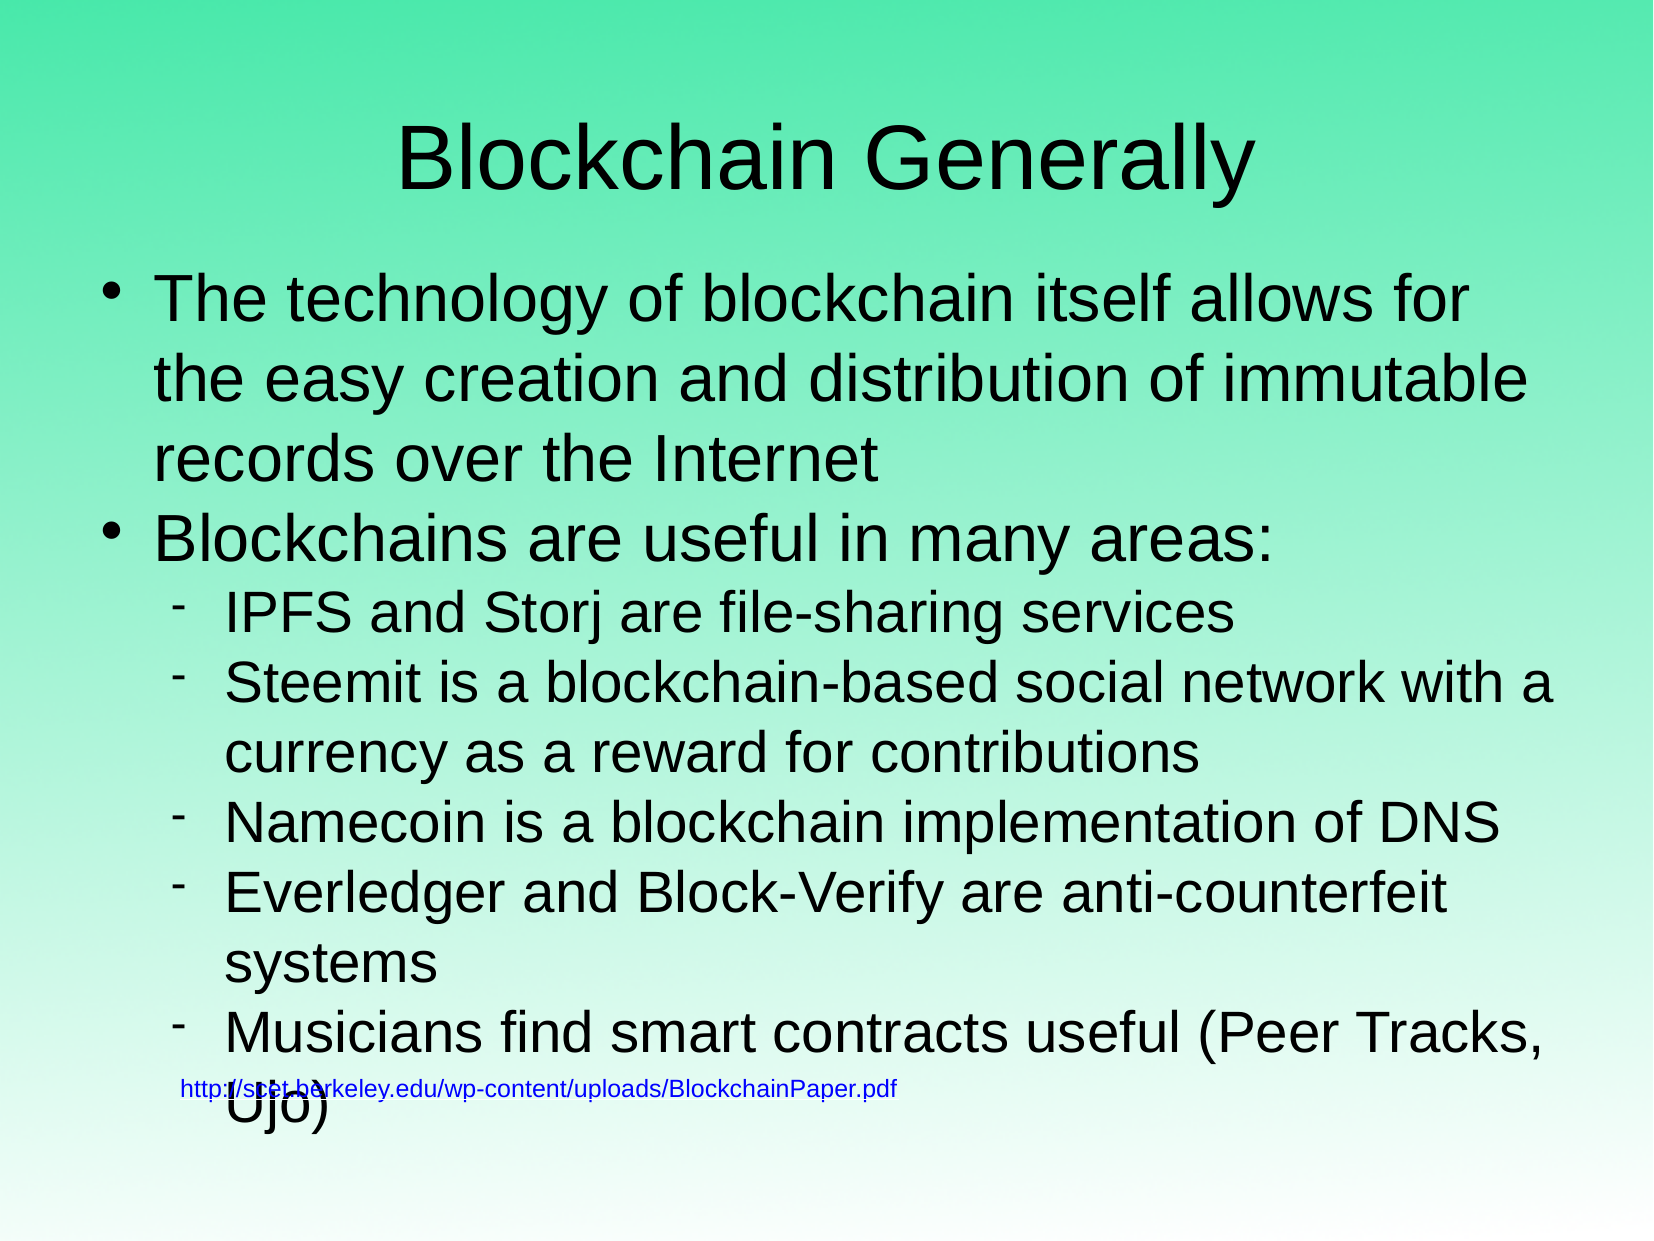

Blockchain Generally
The technology of blockchain itself allows for the easy creation and distribution of immutable records over the Internet
Blockchains are useful in many areas:
IPFS and Storj are file-sharing services
Steemit is a blockchain-based social network with a currency as a reward for contributions
Namecoin is a blockchain implementation of DNS
Everledger and Block-Verify are anti-counterfeit systems
Musicians find smart contracts useful (Peer Tracks, Ujo)
http://scet.berkeley.edu/wp-content/uploads/BlockchainPaper.pdf